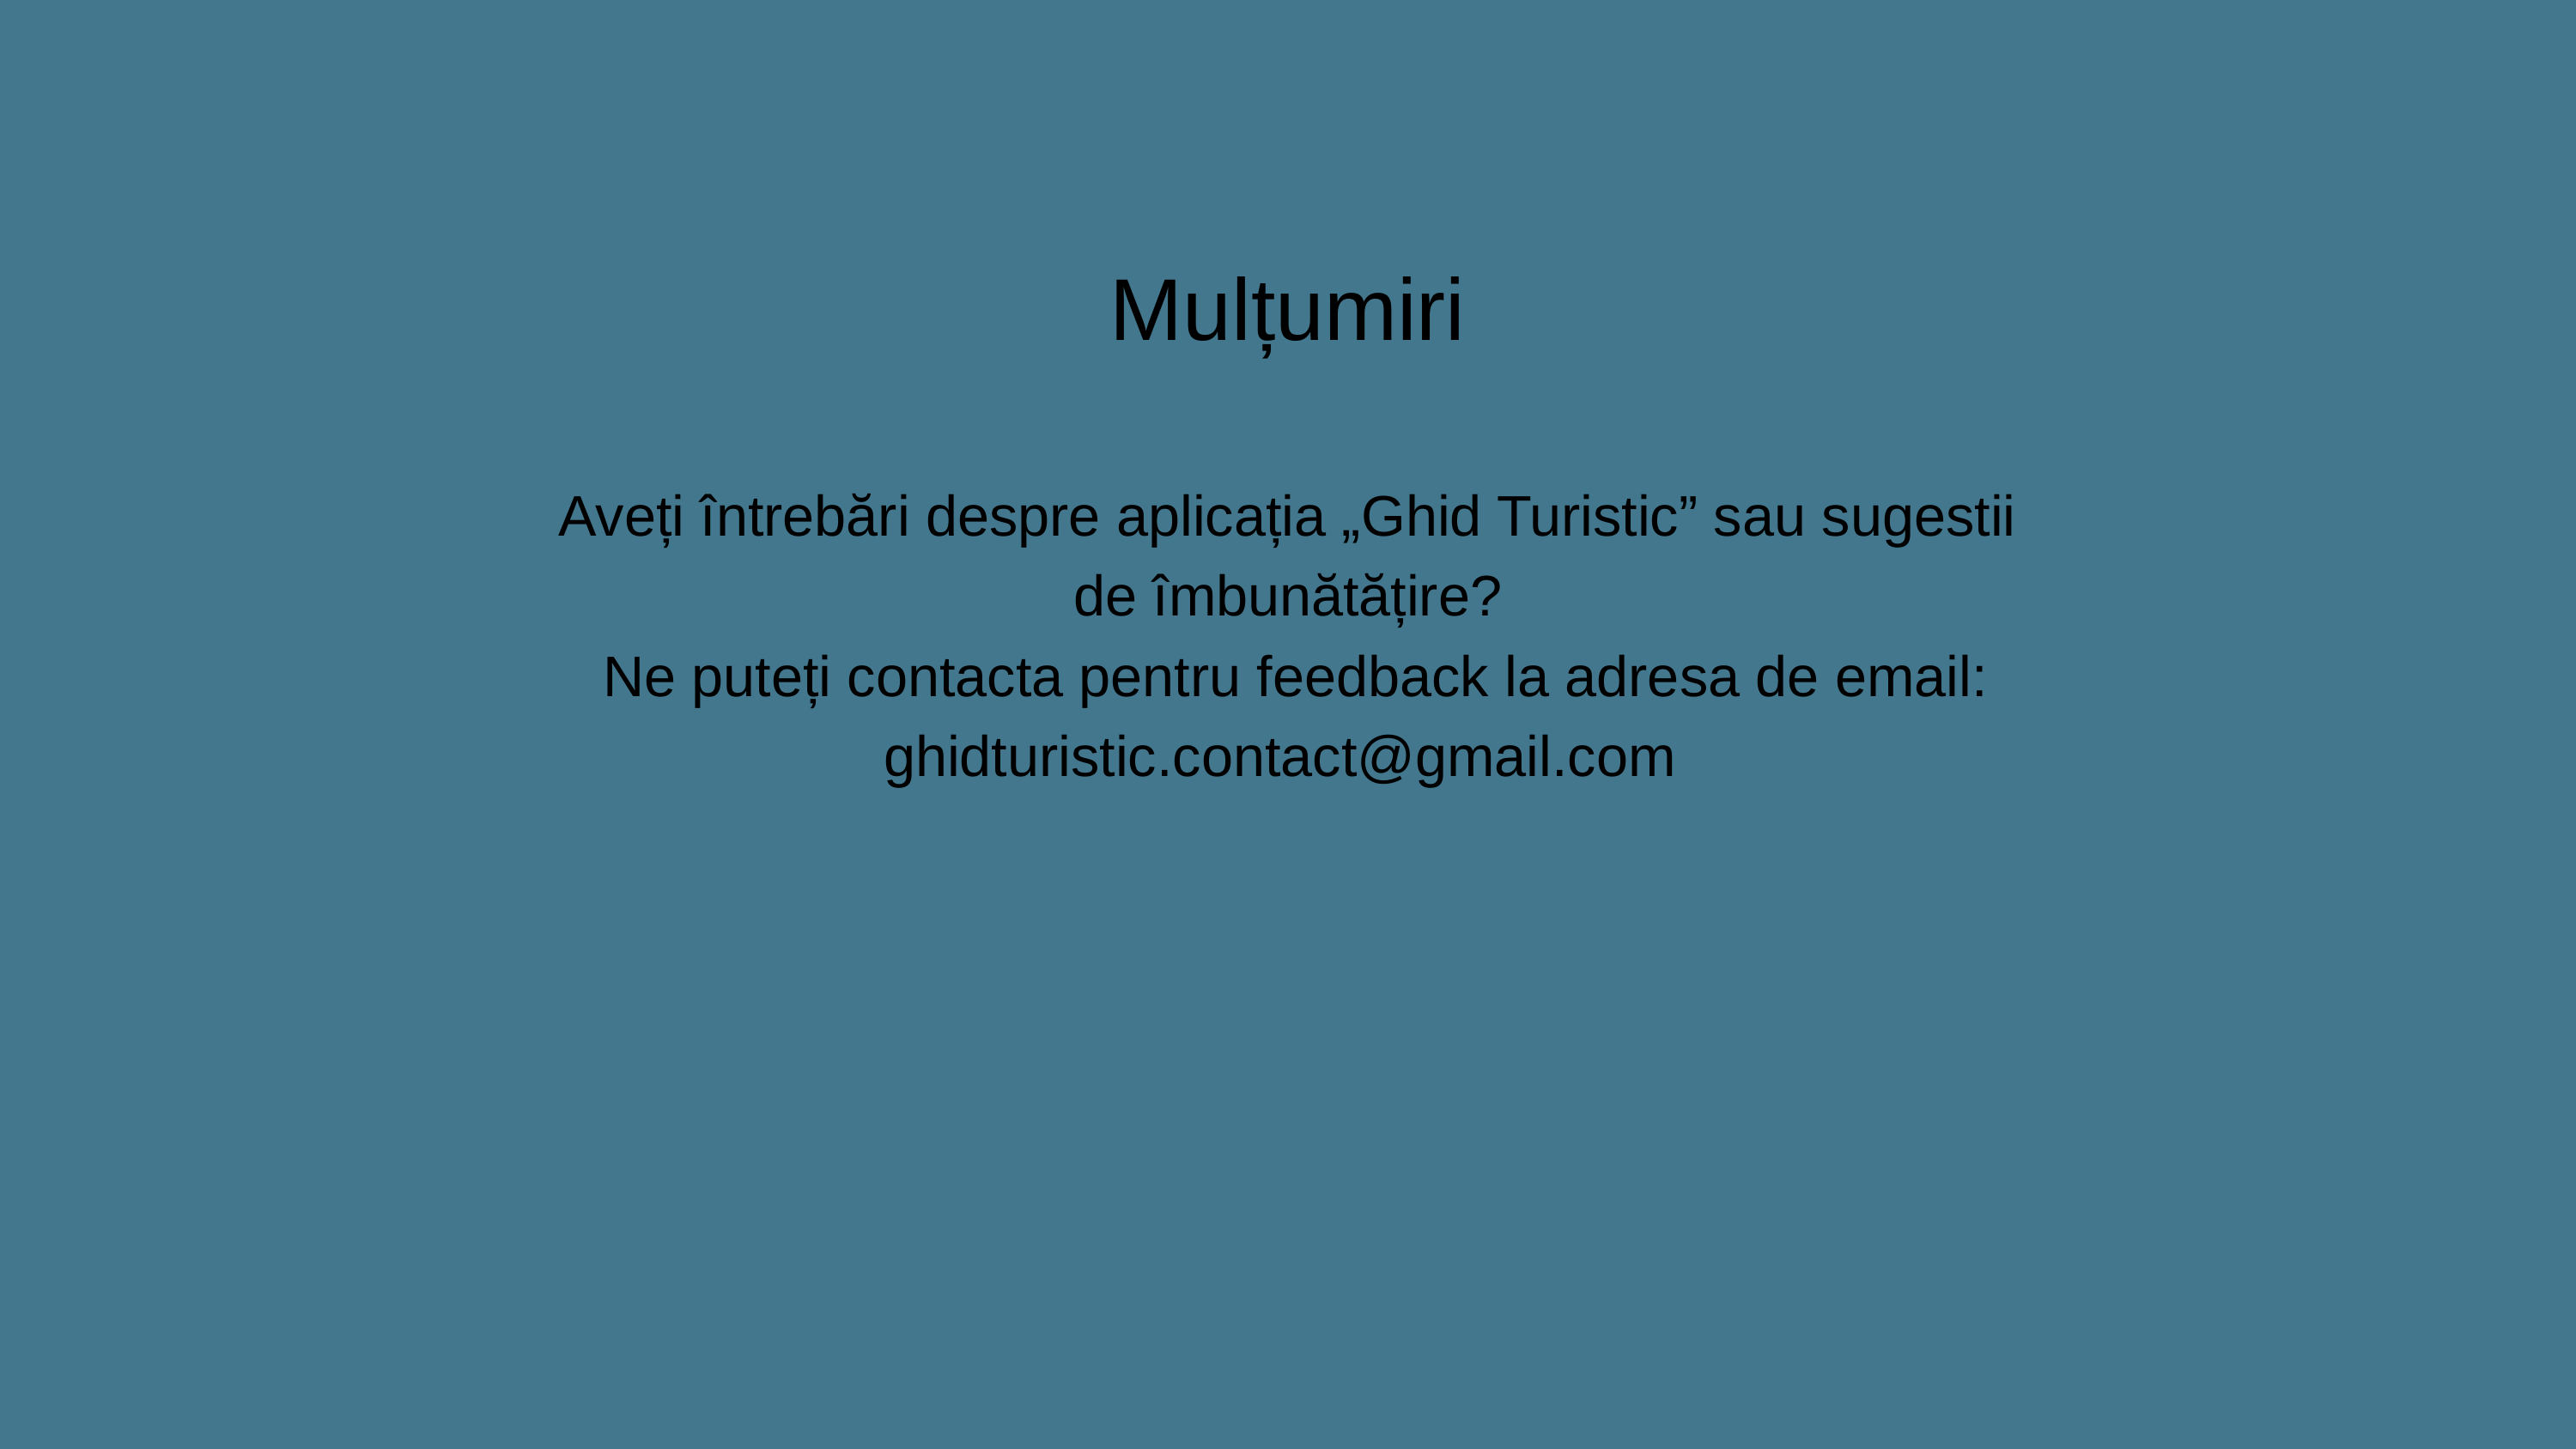

Mulțumiri

Aveți întrebări despre aplicația „Ghid Turistic” sau sugestii de îmbunătățire?
 Ne puteți contacta pentru feedback la adresa de email: ghidturistic.contact@gmail.com